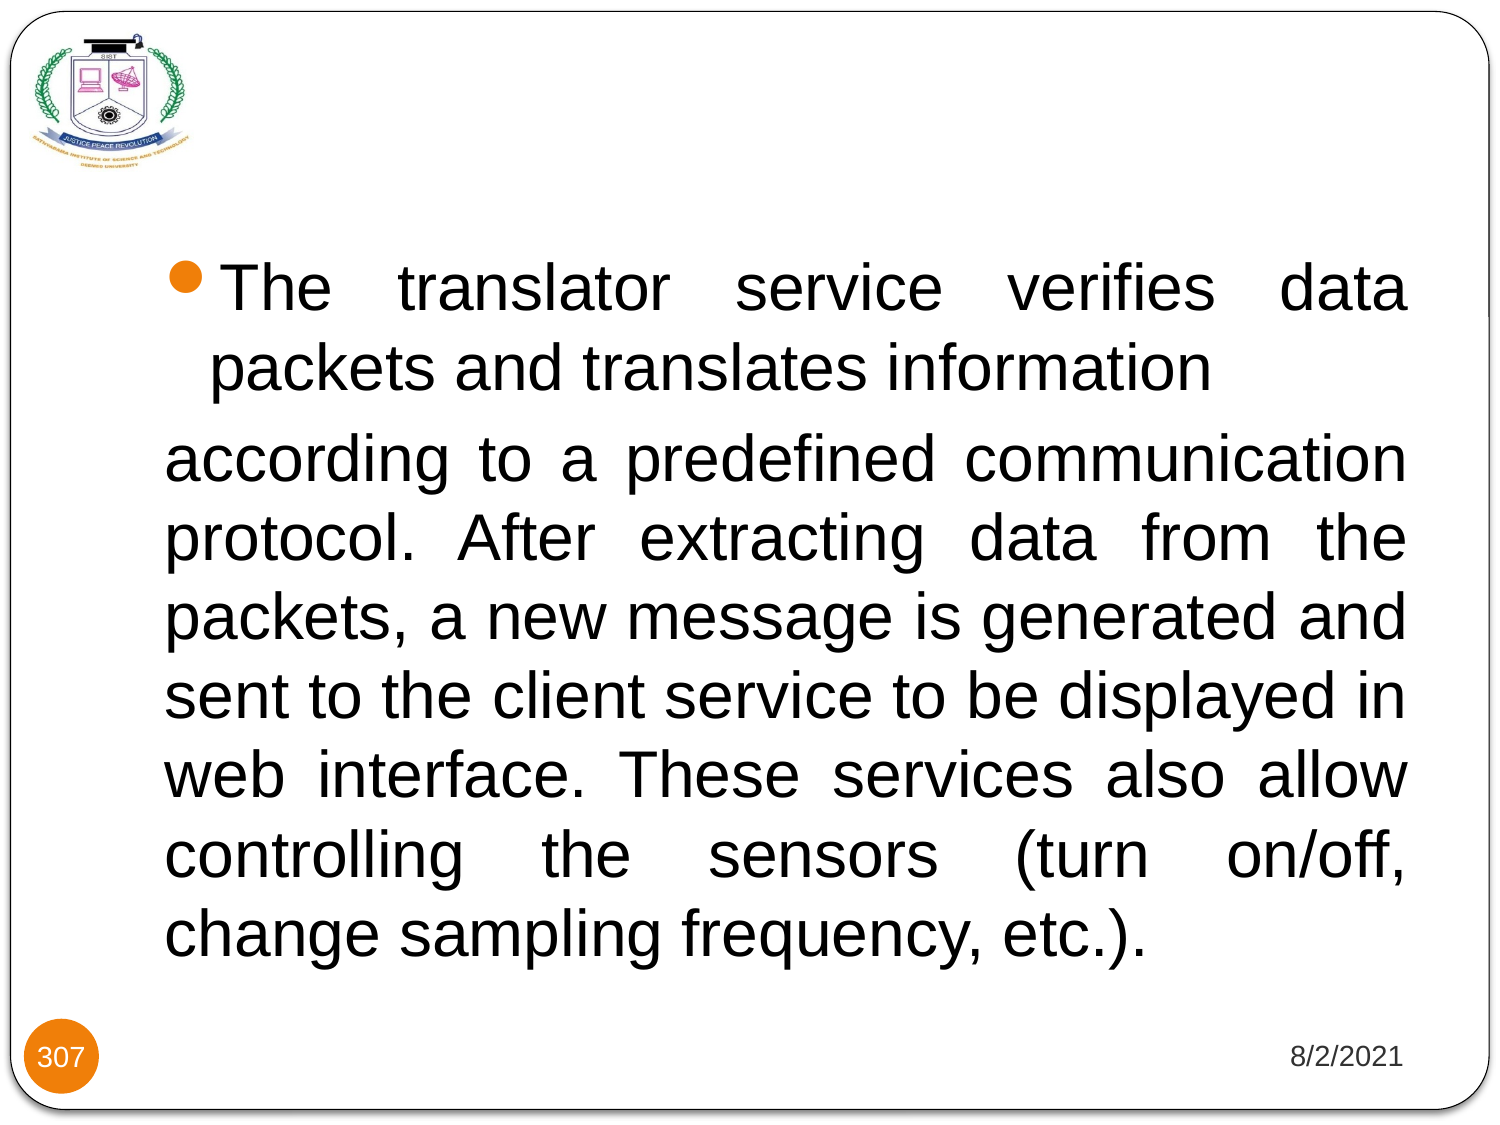

The translator service verifies data packets and translates information
according to a predefined communication protocol. After extracting data from the packets, a new message is generated and sent to the client service to be displayed in web interface. These services also allow controlling the sensors (turn on/off, change sampling frequency, etc.).
8/2/2021
307